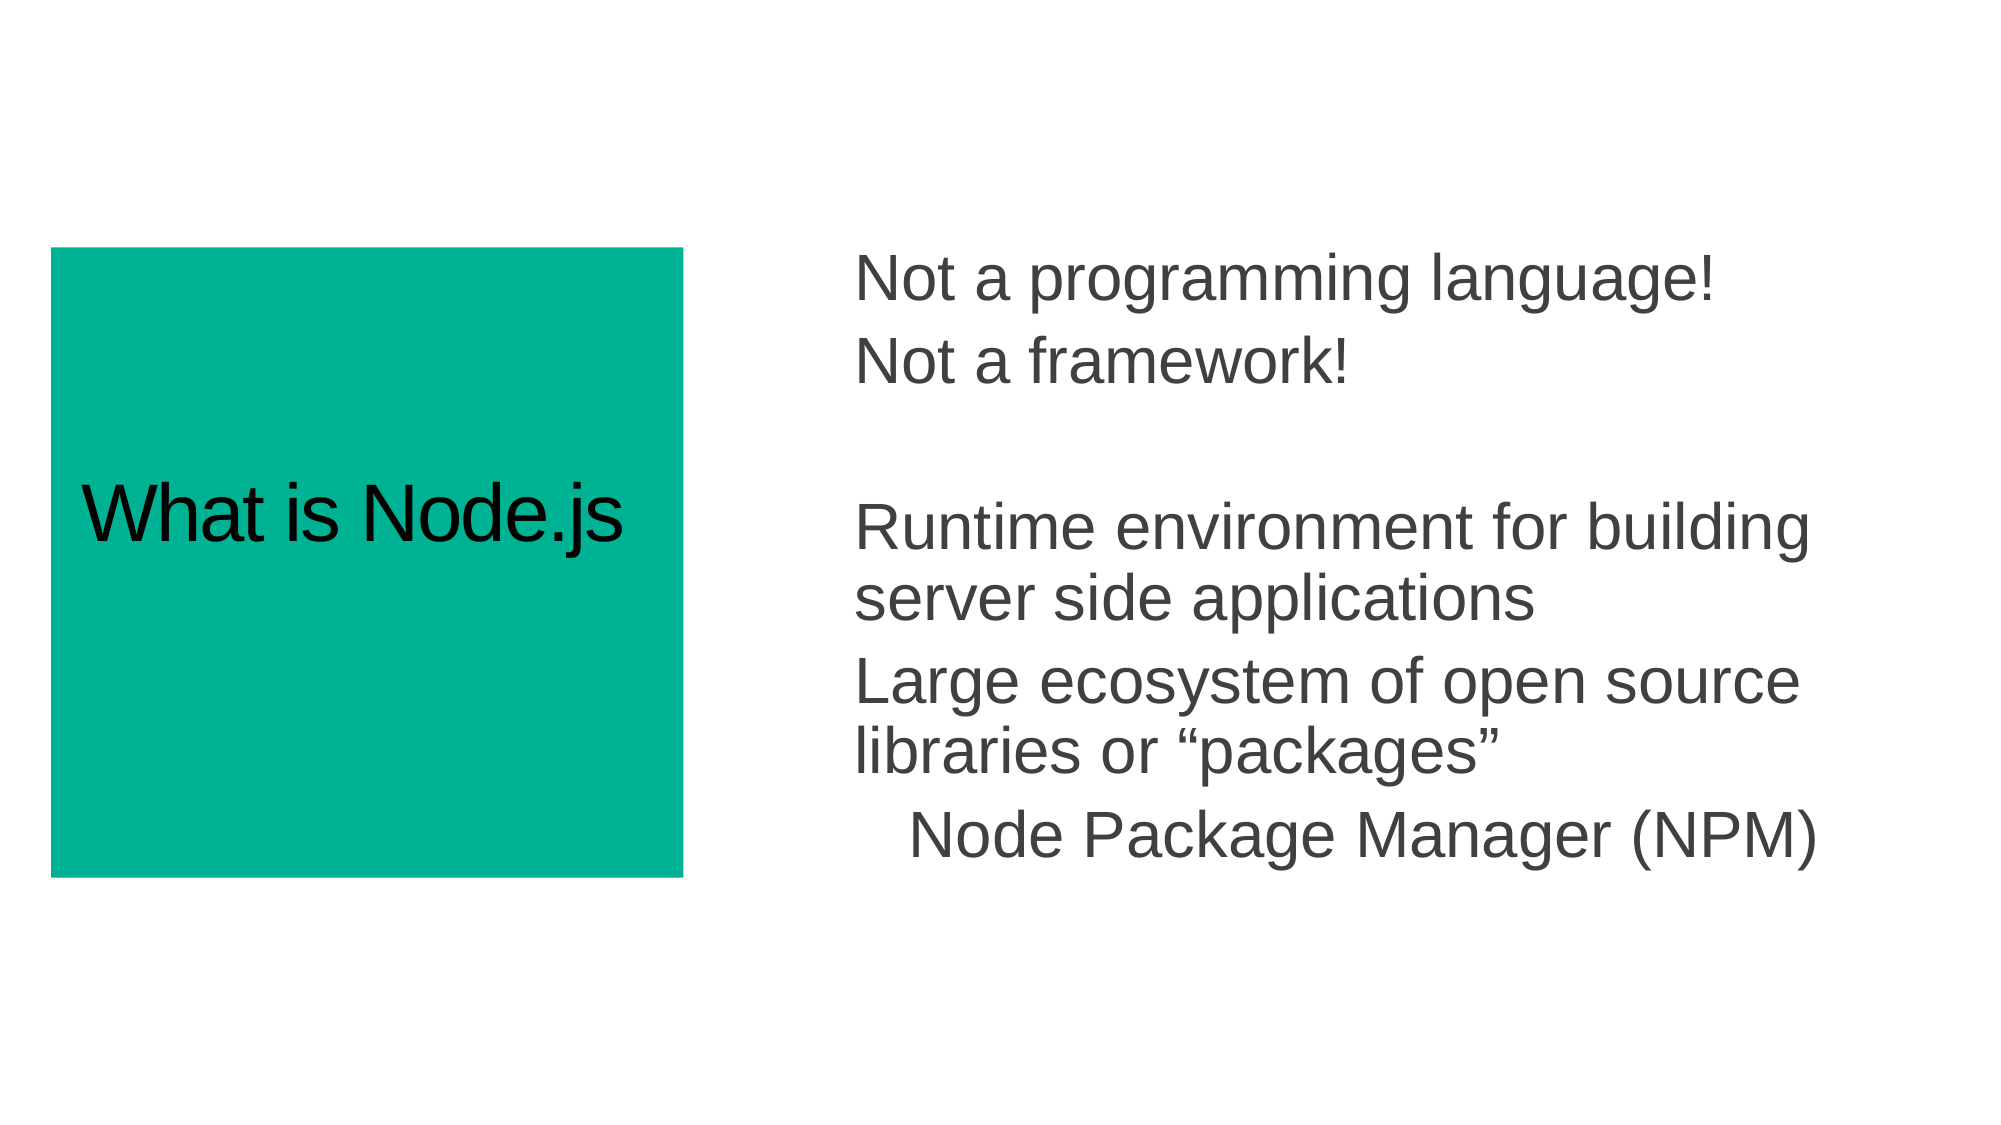

Not a programming language!
Not a framework!

Runtime environment for building server side applications
Large ecosystem of open source libraries or “packages”
   Node Package Manager (NPM)
# What is Node.js